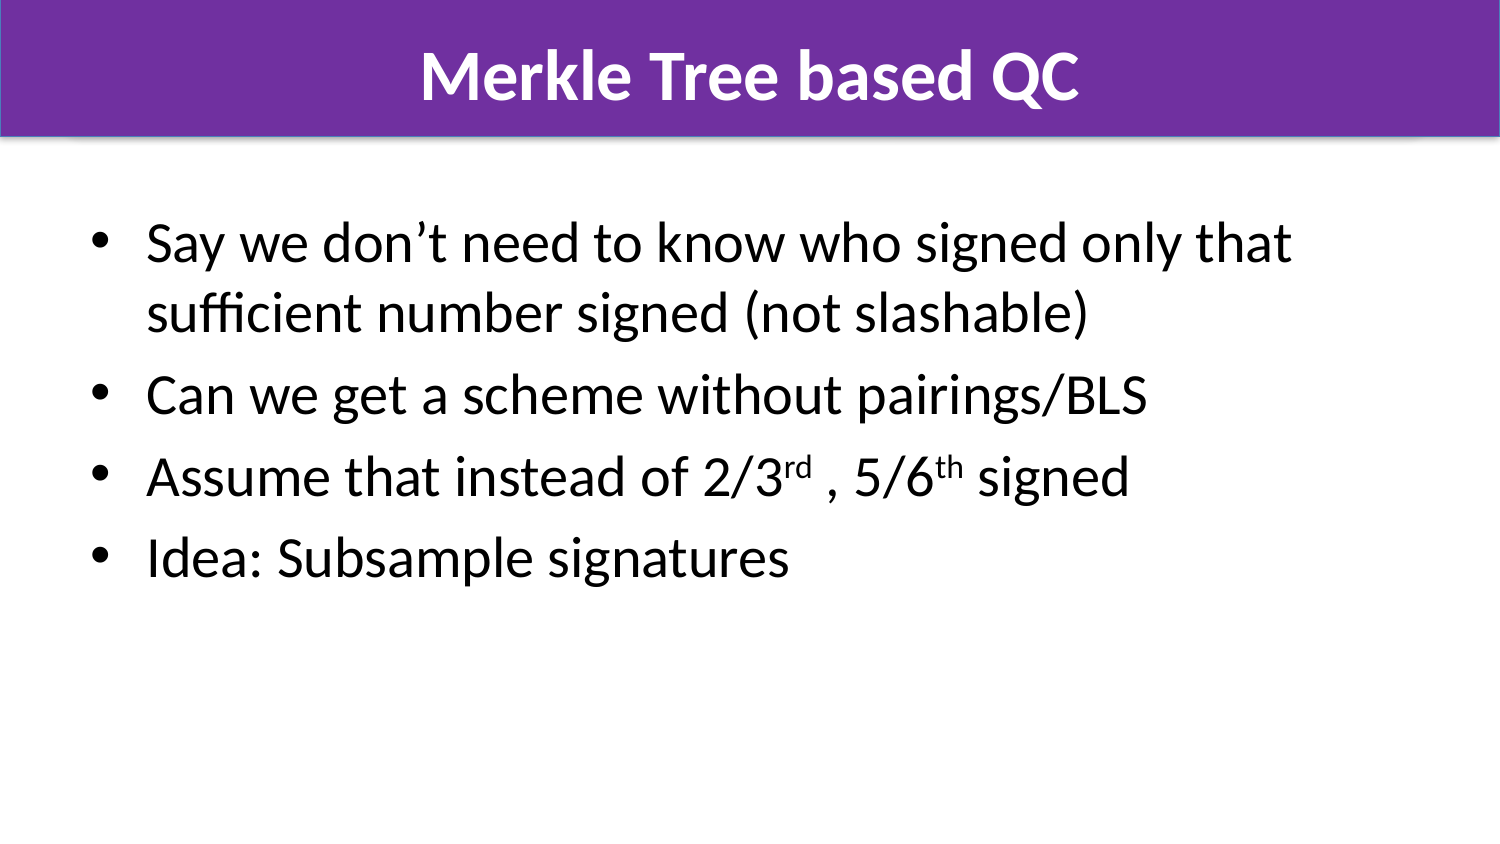

# Merkle Tree based QC
Say we don’t need to know who signed only that sufficient number signed (not slashable)
Can we get a scheme without pairings/BLS
Assume that instead of 2/3rd , 5/6th signed
Idea: Subsample signatures